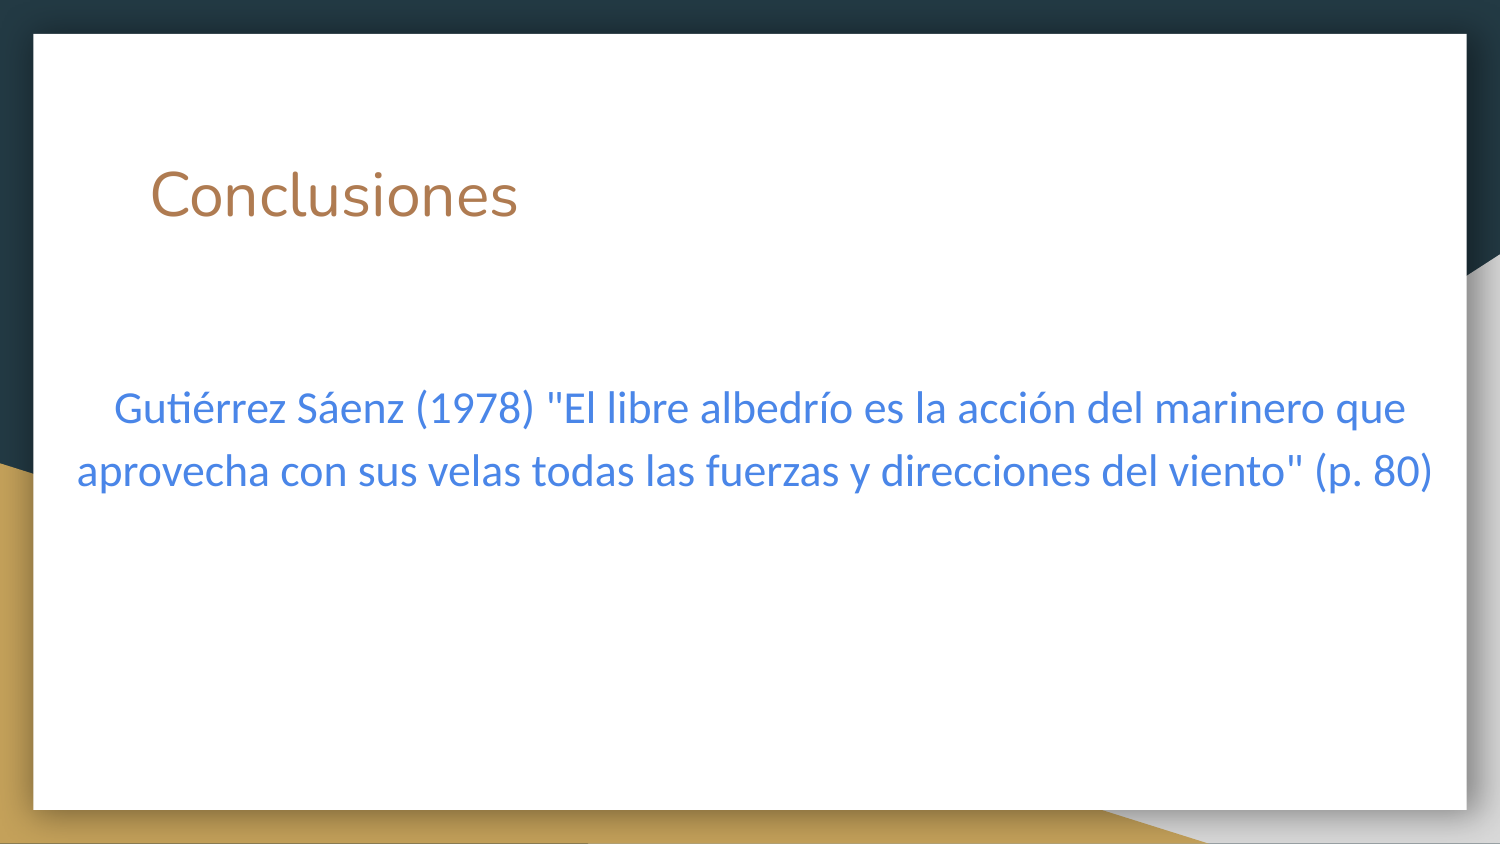

# Conclusiones
 Gutiérrez Sáenz (1978) "El libre albedrío es la acción del marinero que aprovecha con sus velas todas las fuerzas y direcciones del viento" (p. 80)